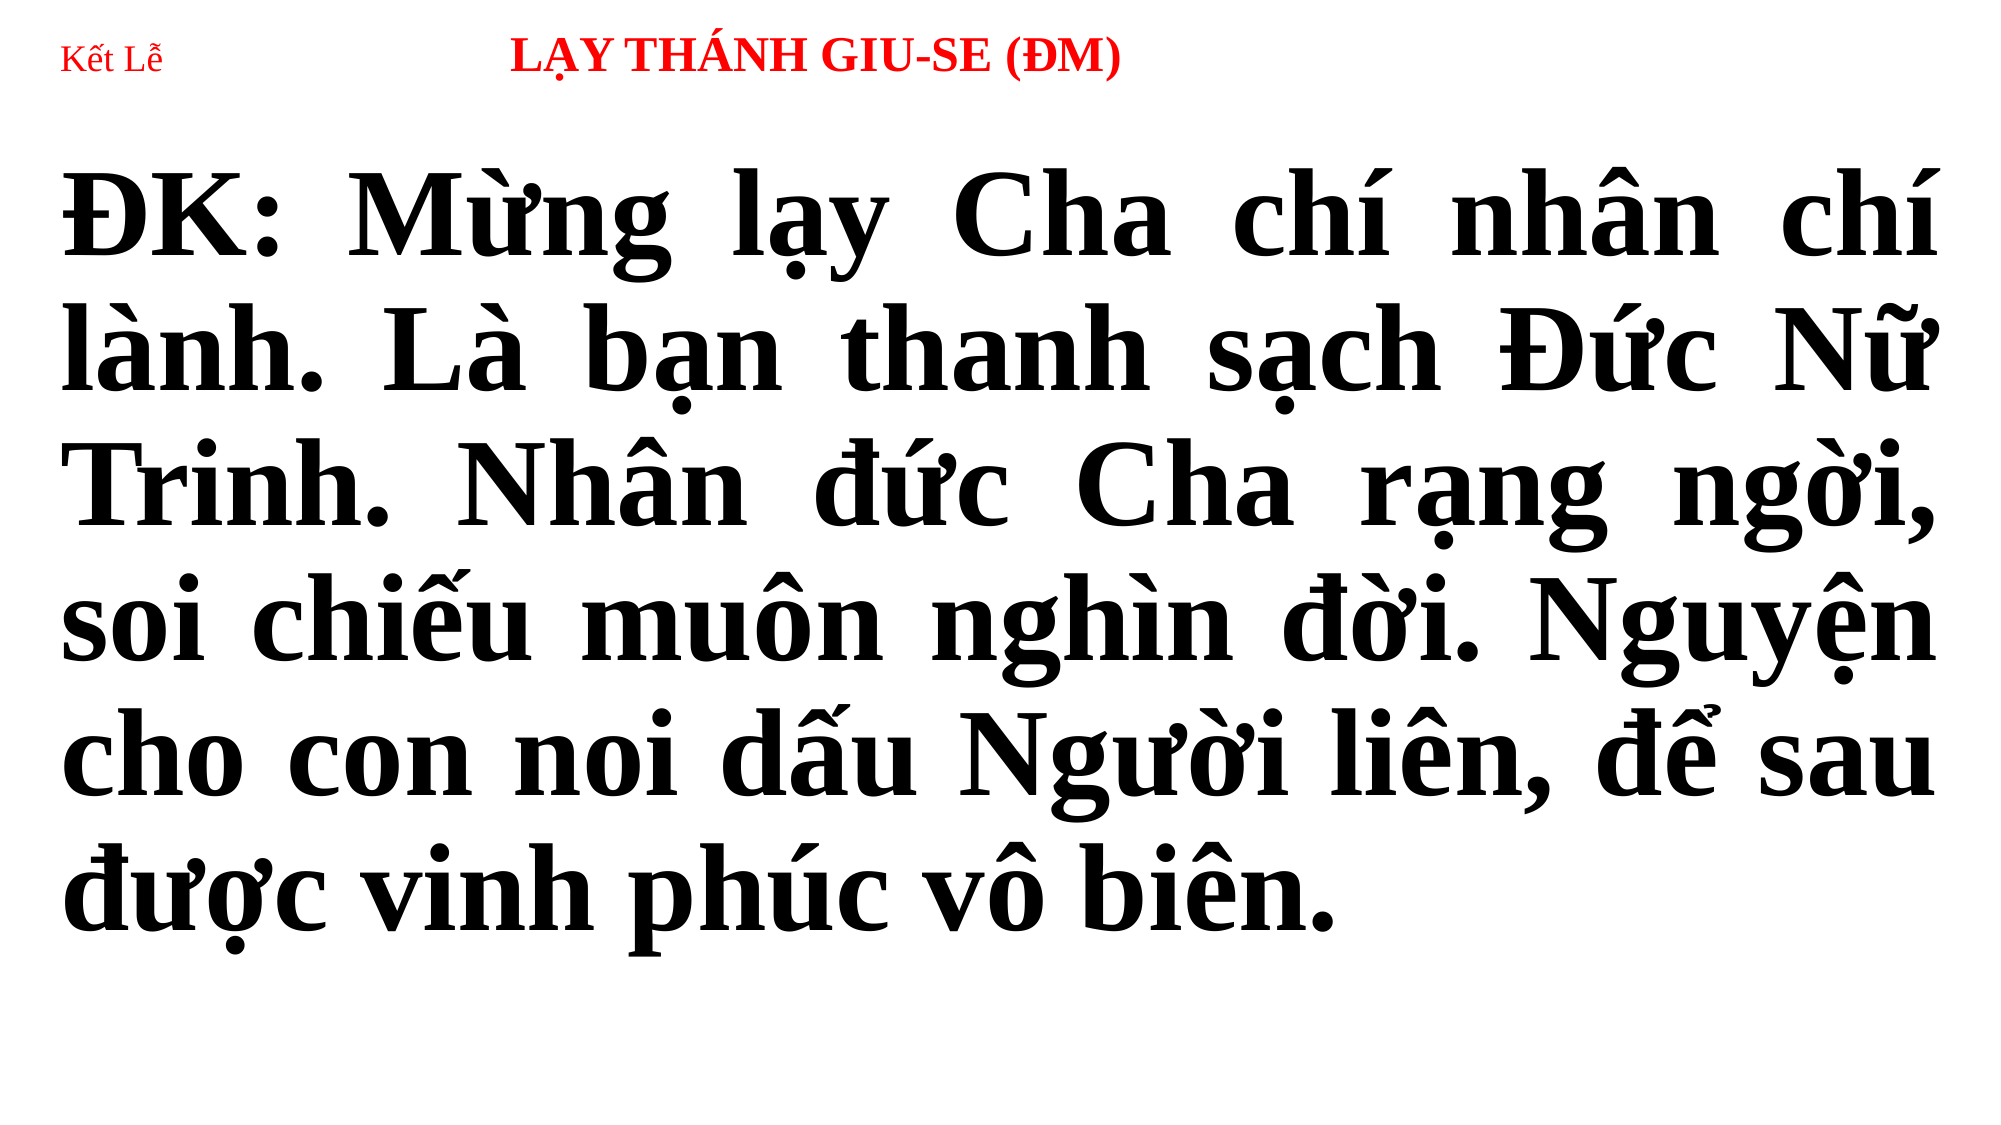

# Kết Lễ                    		LẠY THÁNH GIU-SE (ĐM)
ĐK: Mừng lạy Cha chí nhân chí lành. Là bạn thanh sạch Đức Nữ Trinh. Nhân đức Cha rạng ngời, soi chiếu muôn nghìn đời. Nguyện cho con noi dấu Người liên, để sau được vinh phúc vô biên.